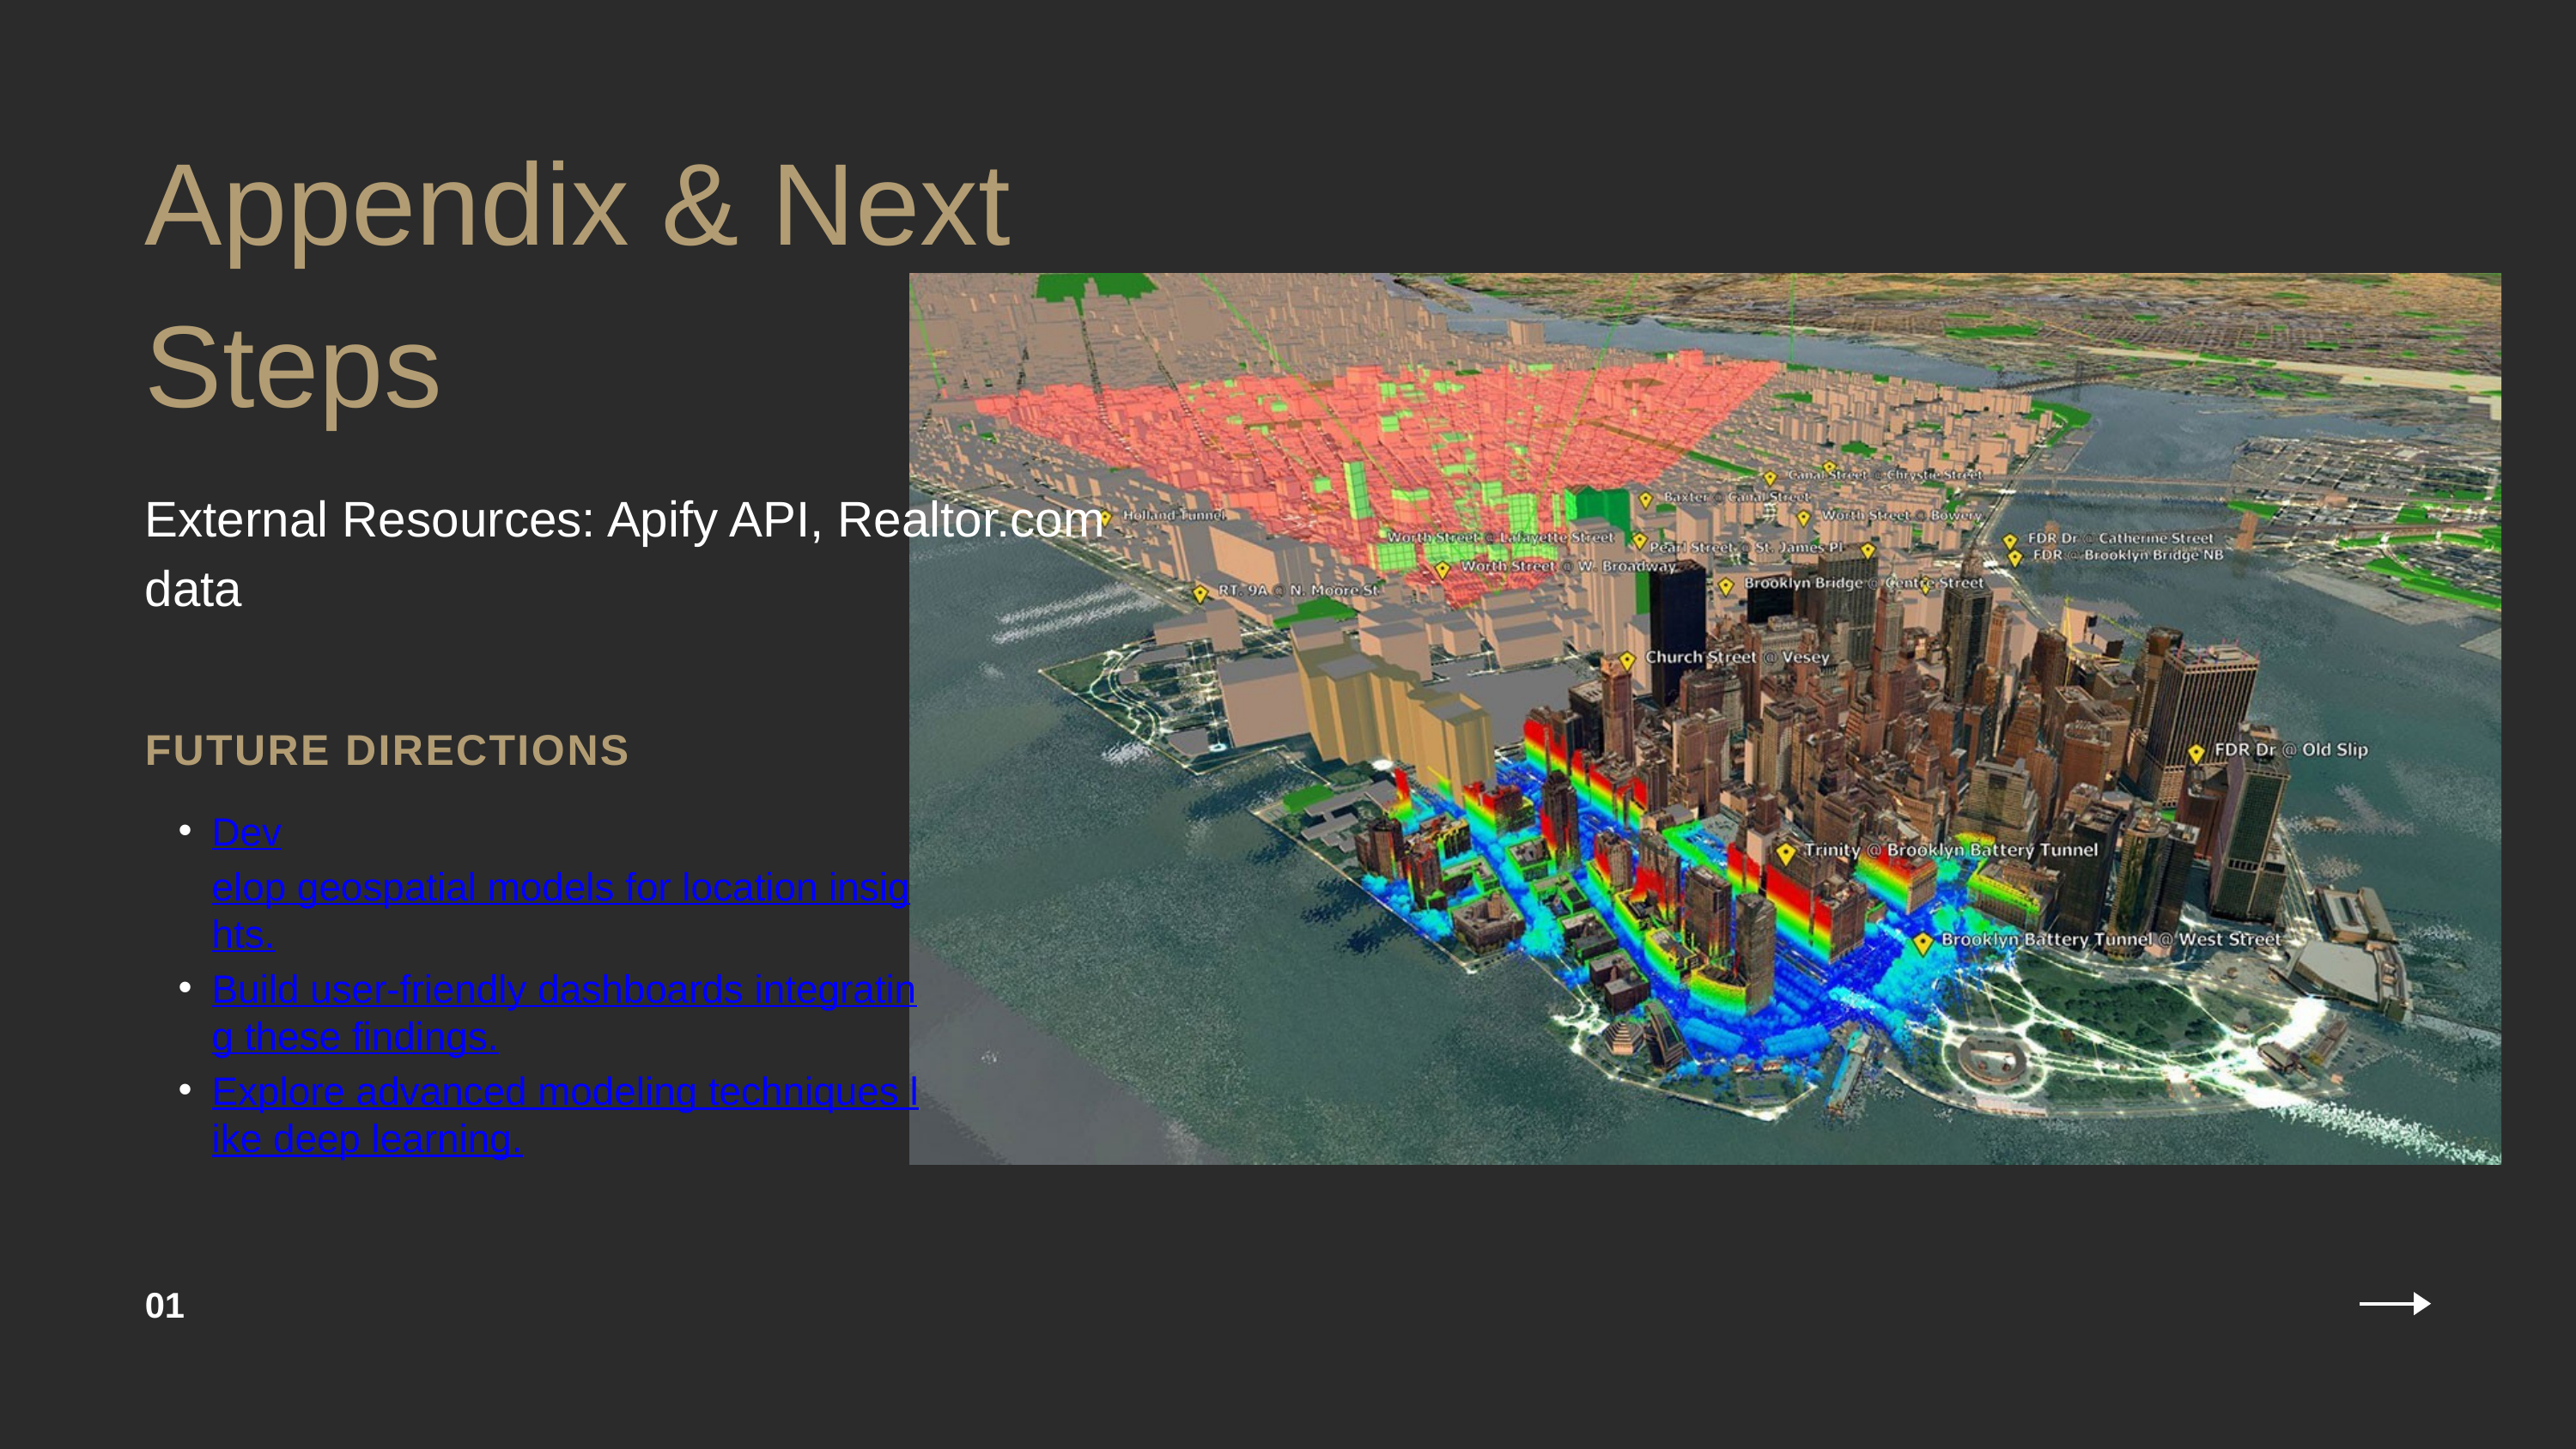

Appendix & Next Steps
External Resources: Apify API, Realtor.com data

FUTURE DIRECTIONS
Develop geospatial models for location insights.
Build user-friendly dashboards integrating these findings.
Explore advanced modeling techniques like deep learning.

01